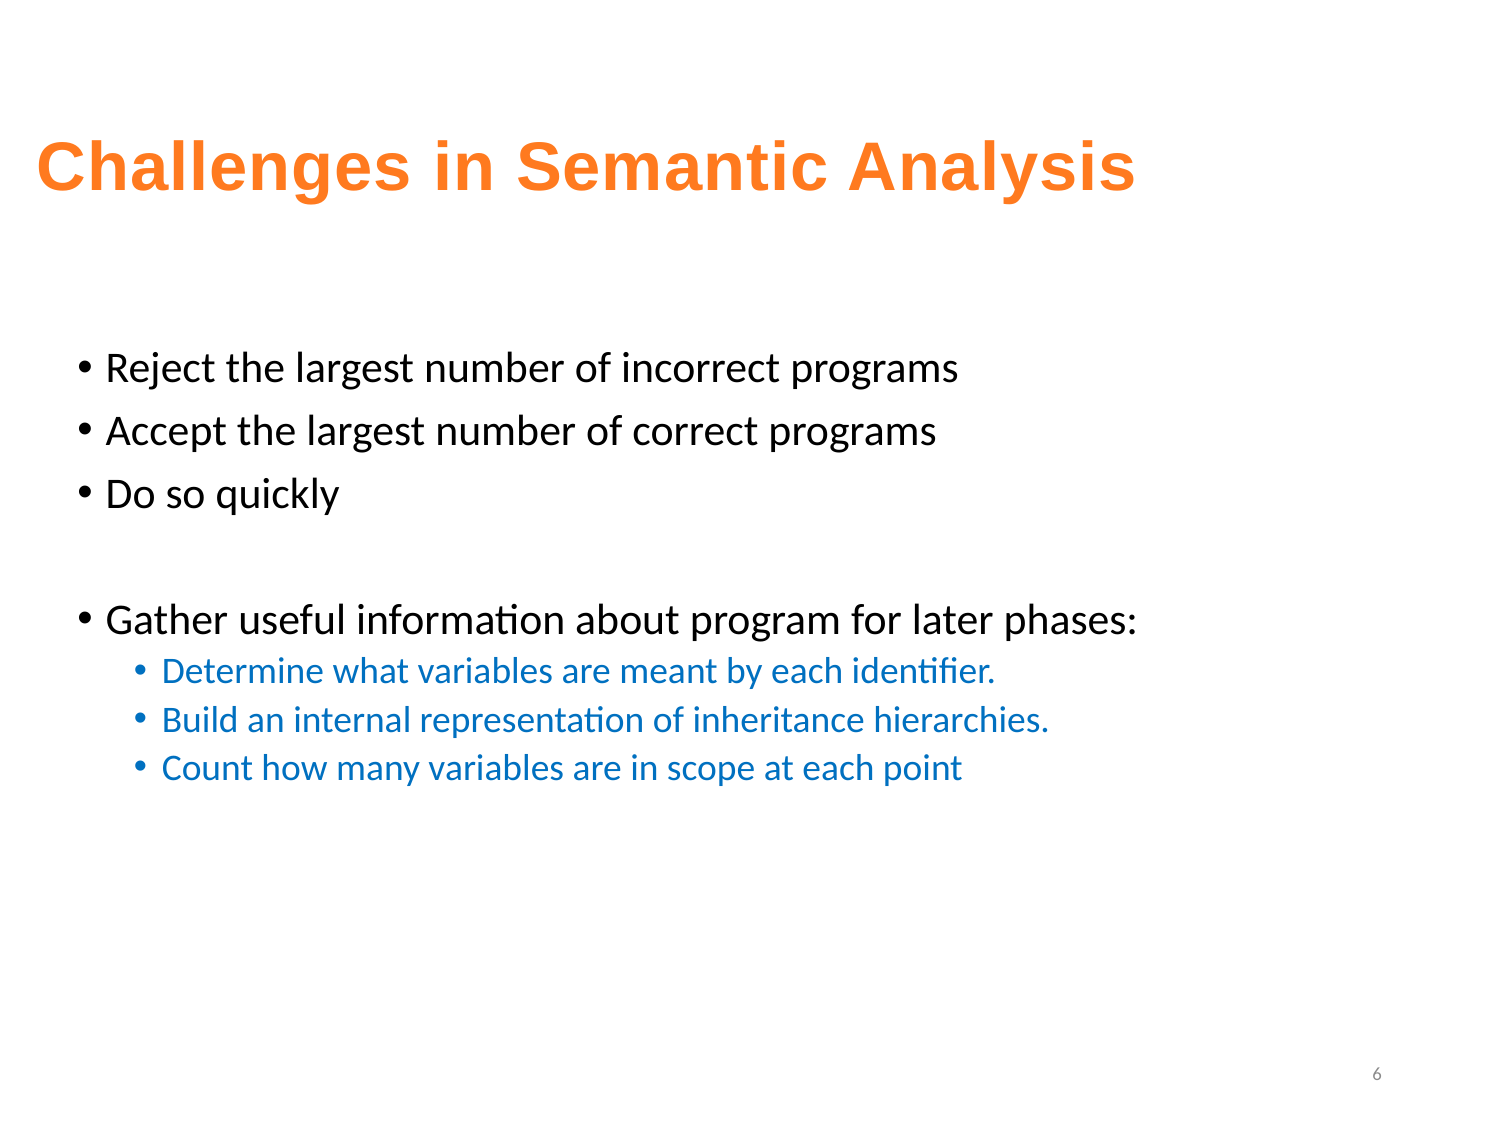

# Challenges in Semantic Analysis
Reject the largest number of incorrect programs
Accept the largest number of correct programs
Do so quickly

Gather useful information about program for later phases:
Determine what variables are meant by each identifier.
Build an internal representation of inheritance hierarchies.
Count how many variables are in scope at each point

6